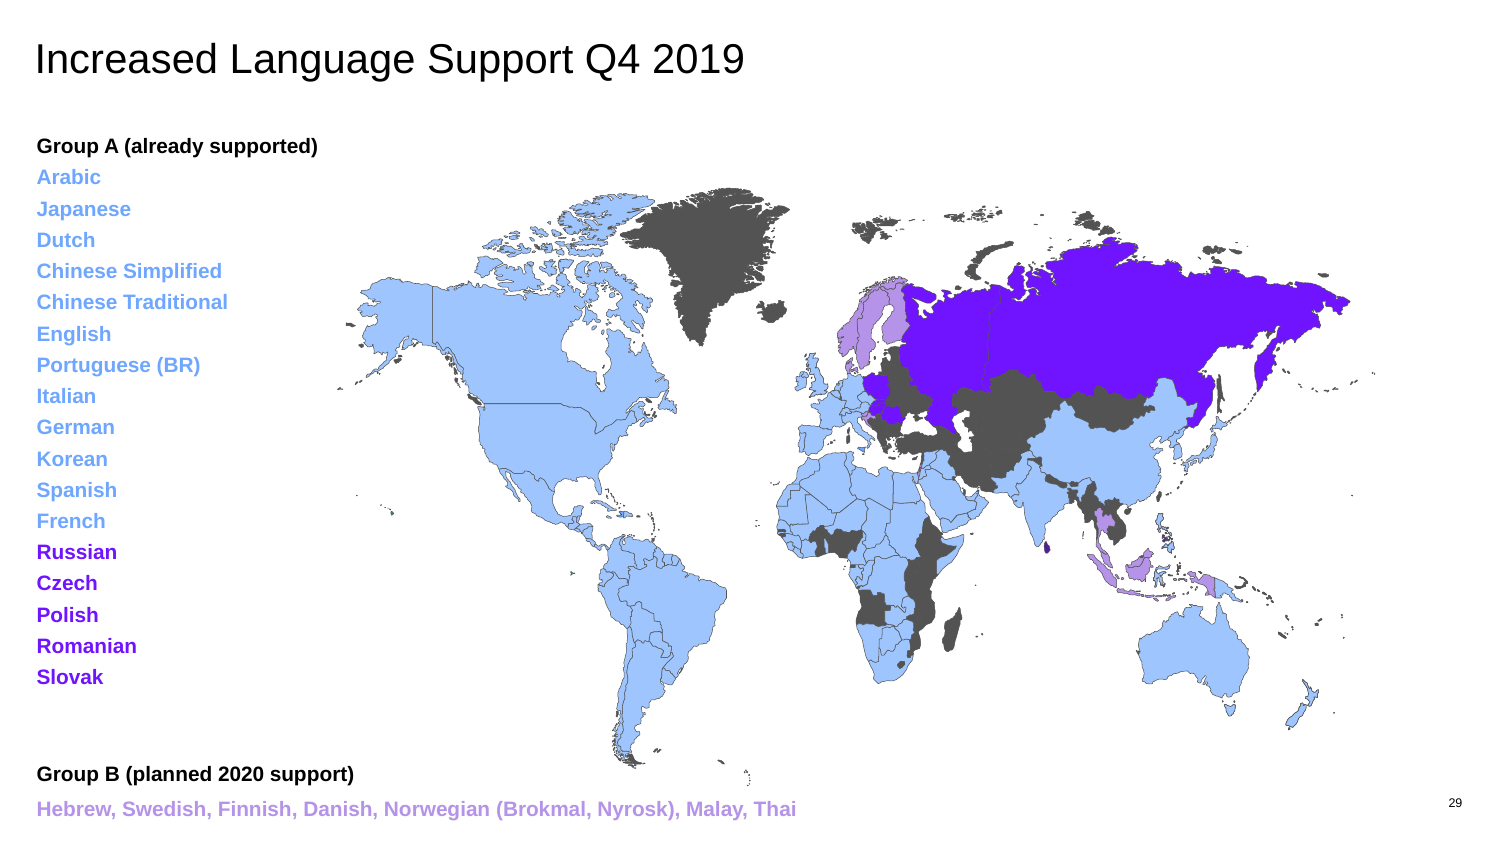

Increased Language Support Q4 2019
Group A (already supported)
Arabic
Japanese
Dutch
Chinese Simplified
Chinese Traditional
English
Portuguese (BR)
Italian
German
Korean
Spanish
French
Russian
Czech
Polish
Romanian
Slovak

Group B (planned 2020 support)
Hebrew, Swedish, Finnish, Danish, Norwegian (Brokmal, Nyrosk), Malay, Thai

29